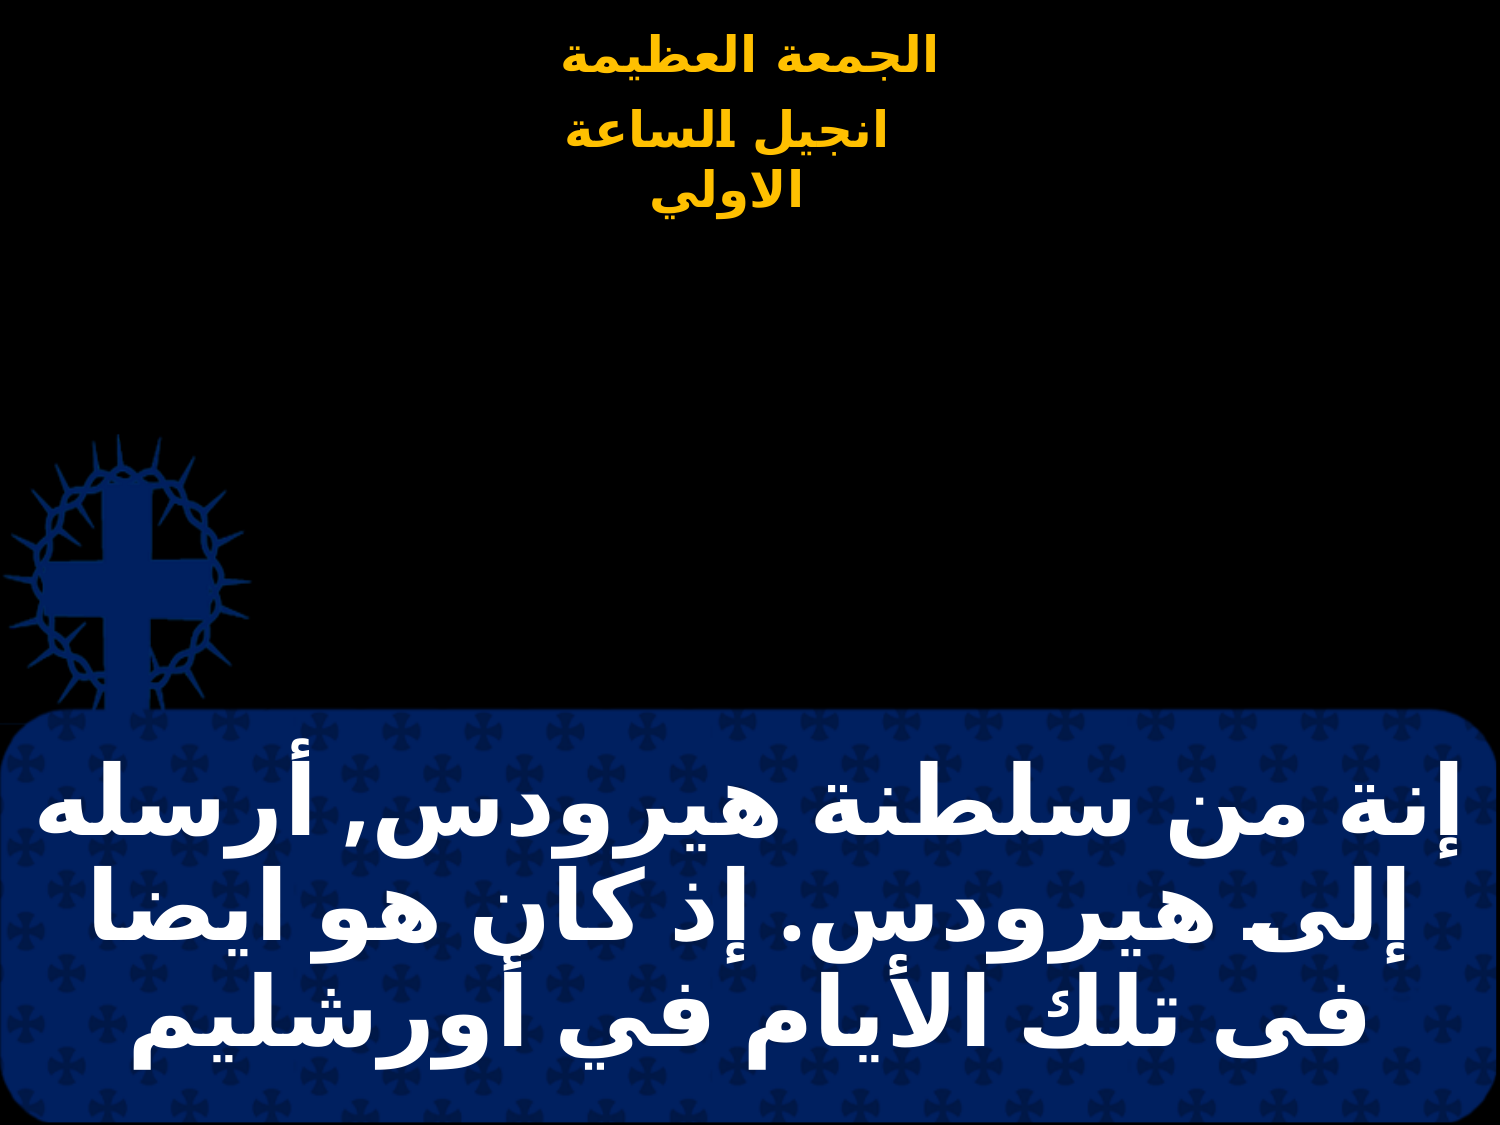

# إنة من سلطنة هيرودس, أرسله إلى هيرودس. إذ كان هو ايضا فى تلك الأيام في أورشليم